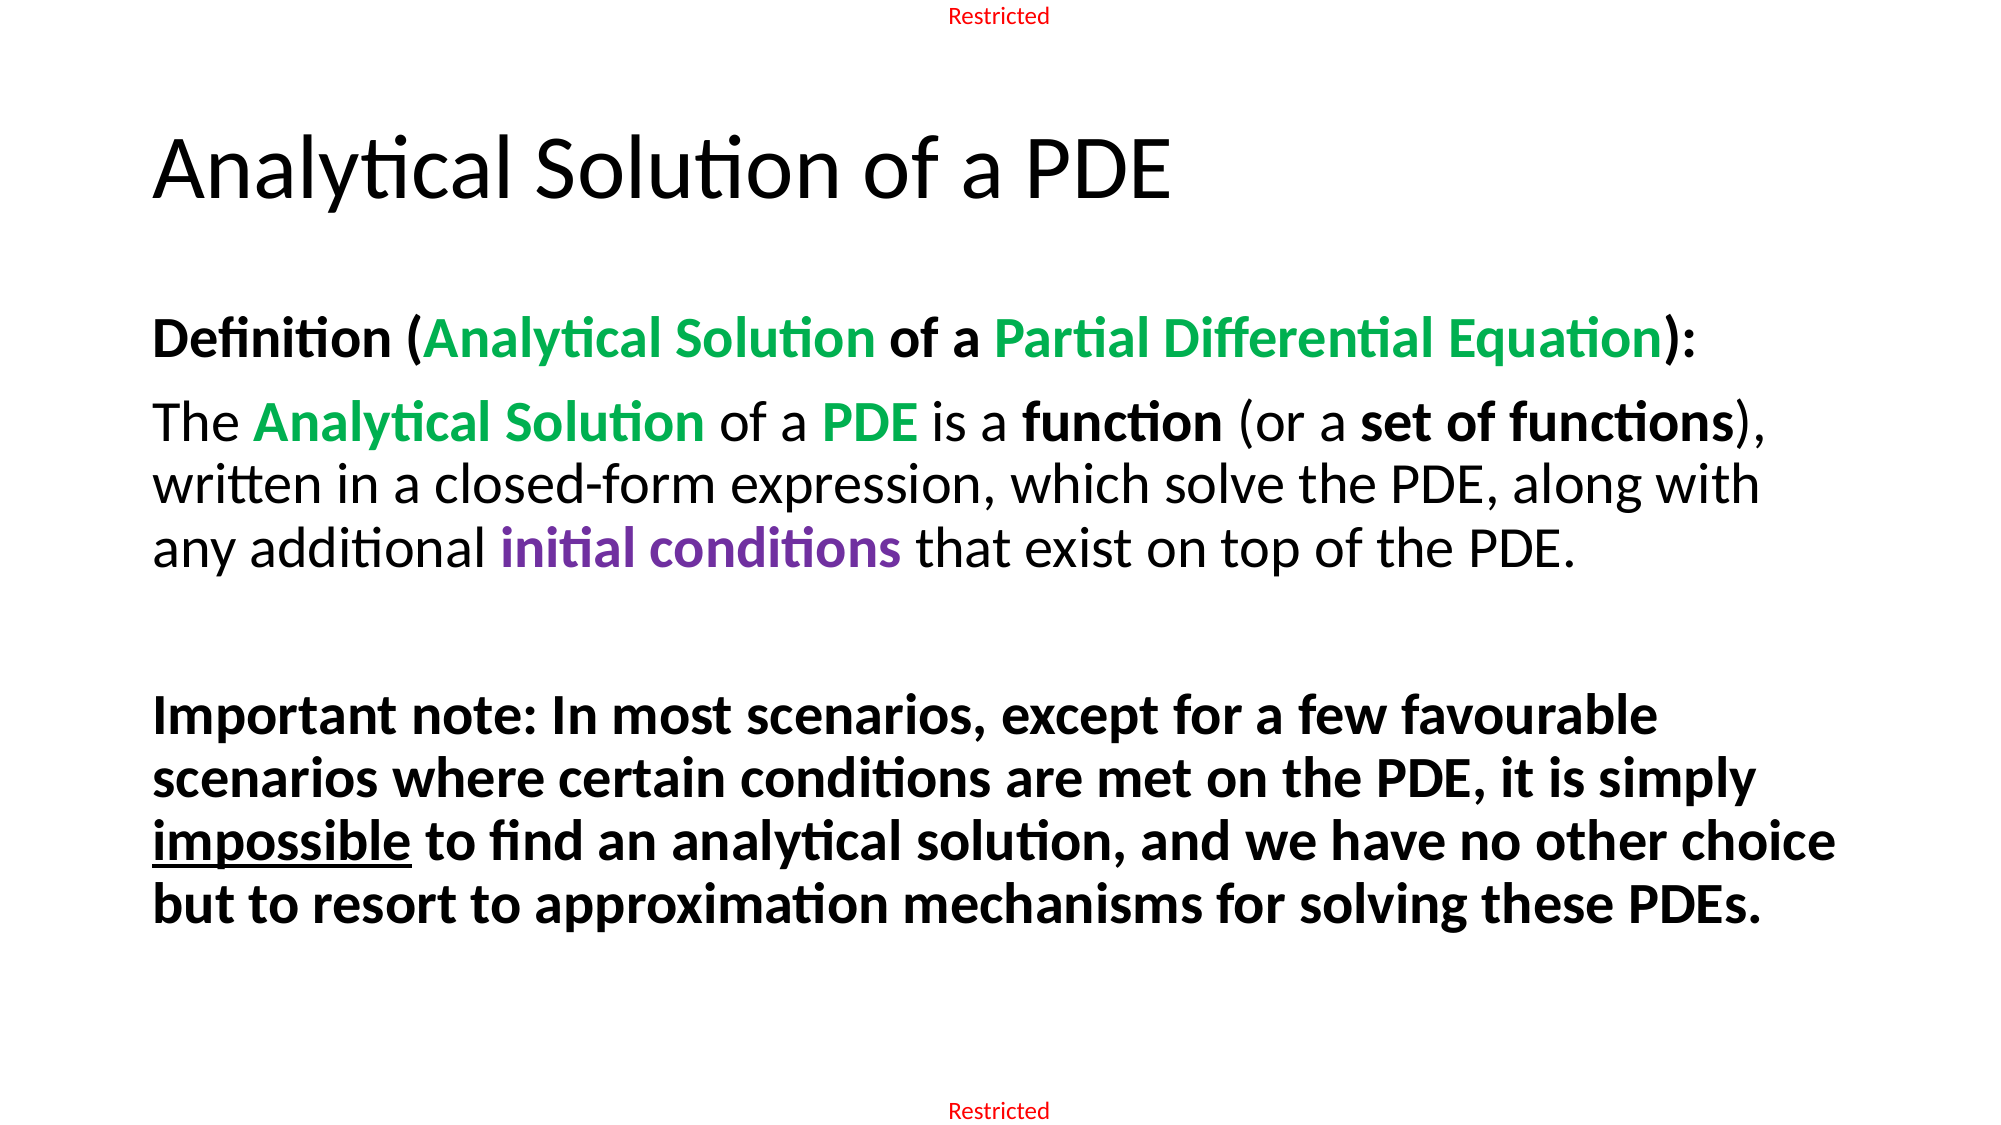

# Analytical Solution of a PDE
Definition (Analytical Solution of a Partial Differential Equation):
The Analytical Solution of a PDE is a function (or a set of functions), written in a closed-form expression, which solve the PDE, along with any additional initial conditions that exist on top of the PDE.

Important note: In most scenarios, except for a few favourable scenarios where certain conditions are met on the PDE, it is simply impossible to find an analytical solution, and we have no other choice but to resort to approximation mechanisms for solving these PDEs.